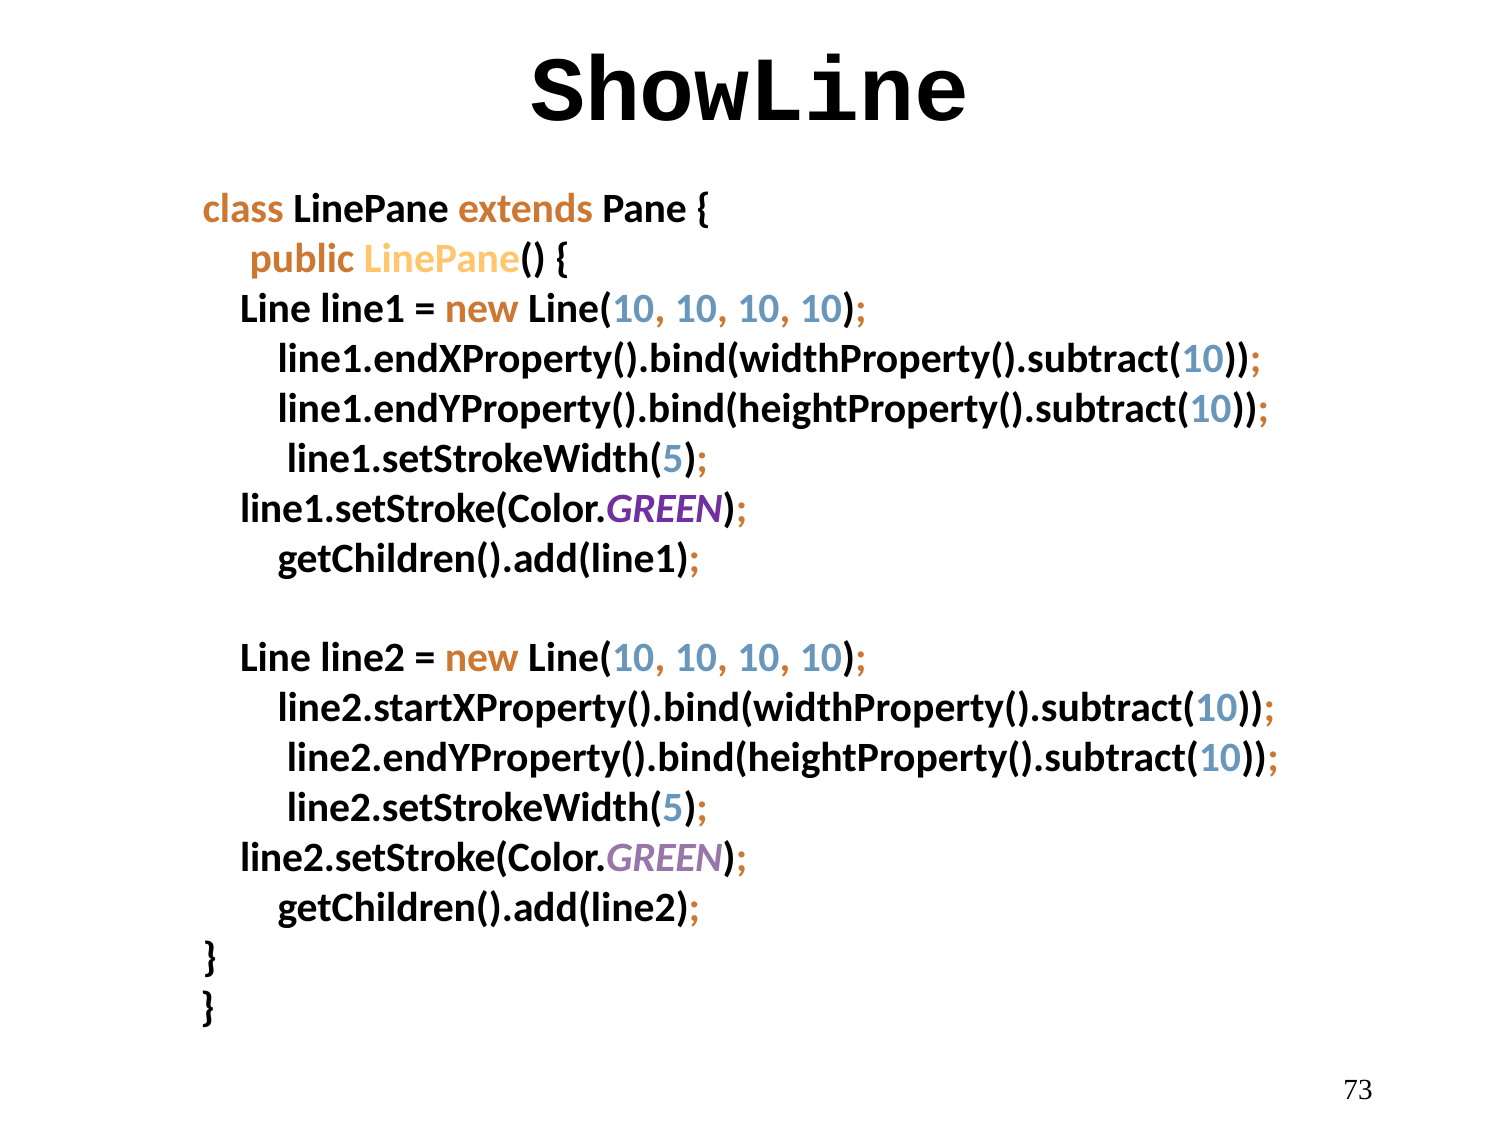

# ShowLine
class LinePane extends Pane {  public LinePane() {
Line line1 = new Line(10, 10, 10, 10);  line1.endXProperty().bind(widthProperty().subtract(10));  line1.endYProperty().bind(heightProperty().subtract(10));  line1.setStrokeWidth(5);
line1.setStroke(Color.GREEN);  getChildren().add(line1);

Line line2 = new Line(10, 10, 10, 10);  line2.startXProperty().bind(widthProperty().subtract(10));  line2.endYProperty().bind(heightProperty().subtract(10));  line2.setStrokeWidth(5);
line2.setStroke(Color.GREEN);  getChildren().add(line2);
}
}
73